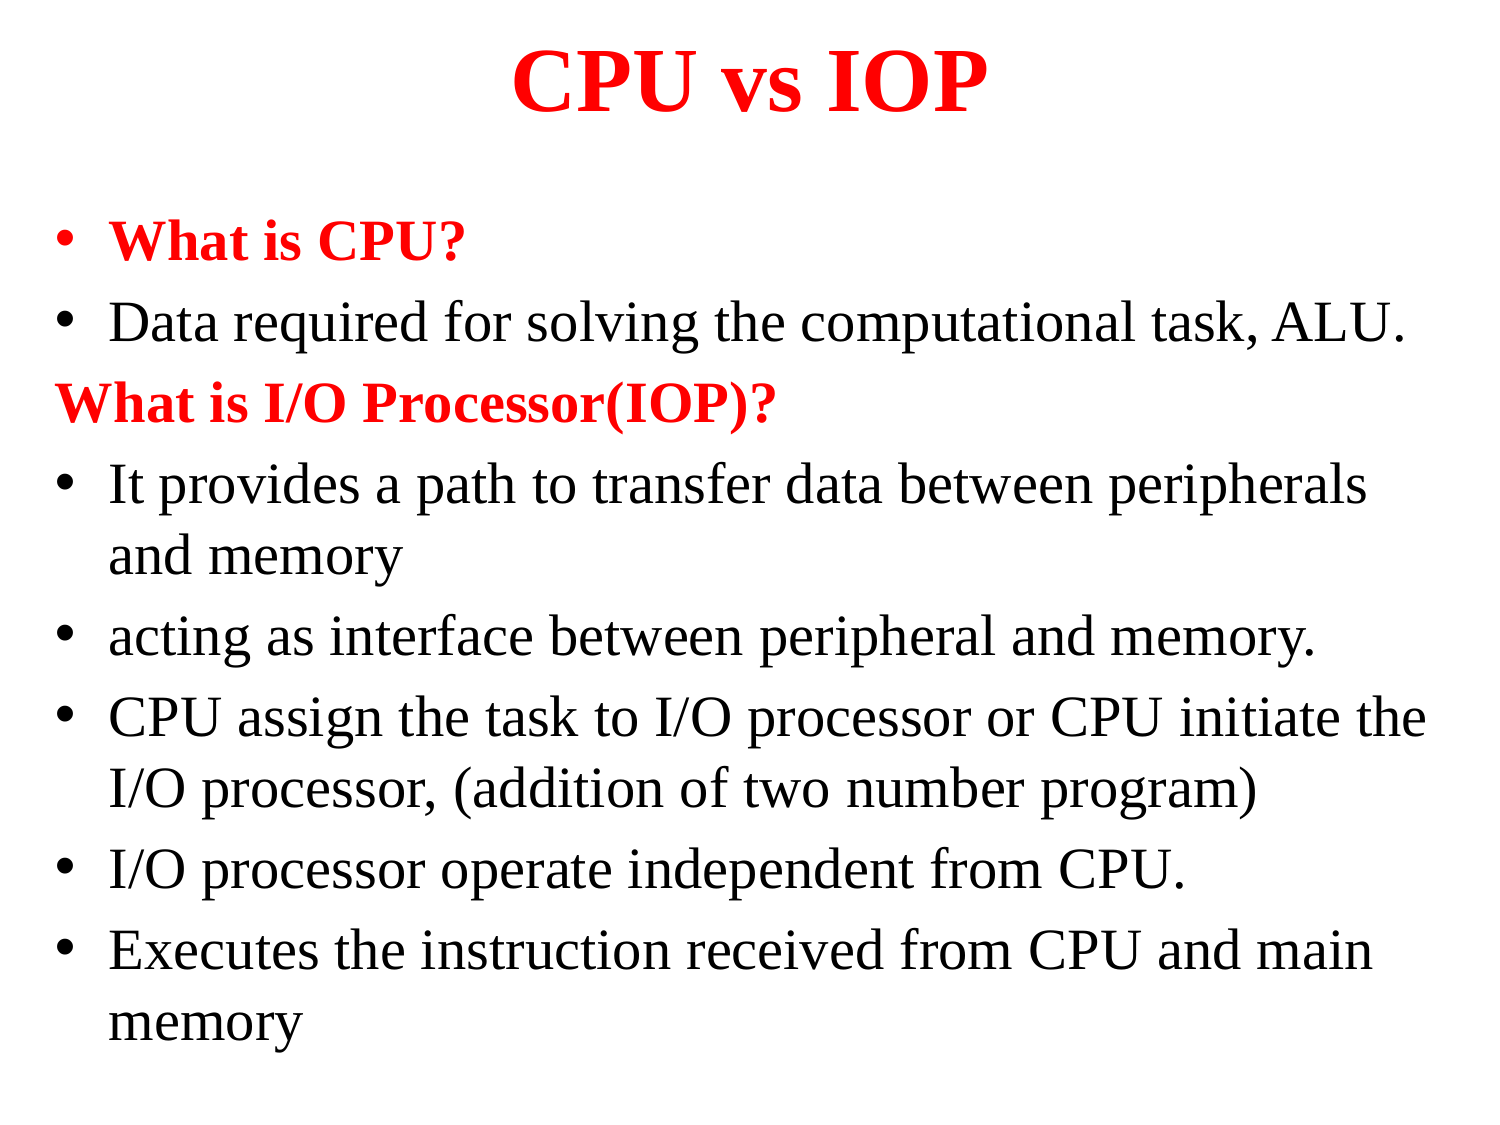

# CPU vs IOP
What is CPU?
Data required for solving the computational task, ALU.
What is I/O Processor(IOP)?
It provides a path to transfer data between peripherals and memory
acting as interface between peripheral and memory.
CPU assign the task to I/O processor or CPU initiate the I/O processor, (addition of two number program)
I/O processor operate independent from CPU.
Executes the instruction received from CPU and main memory